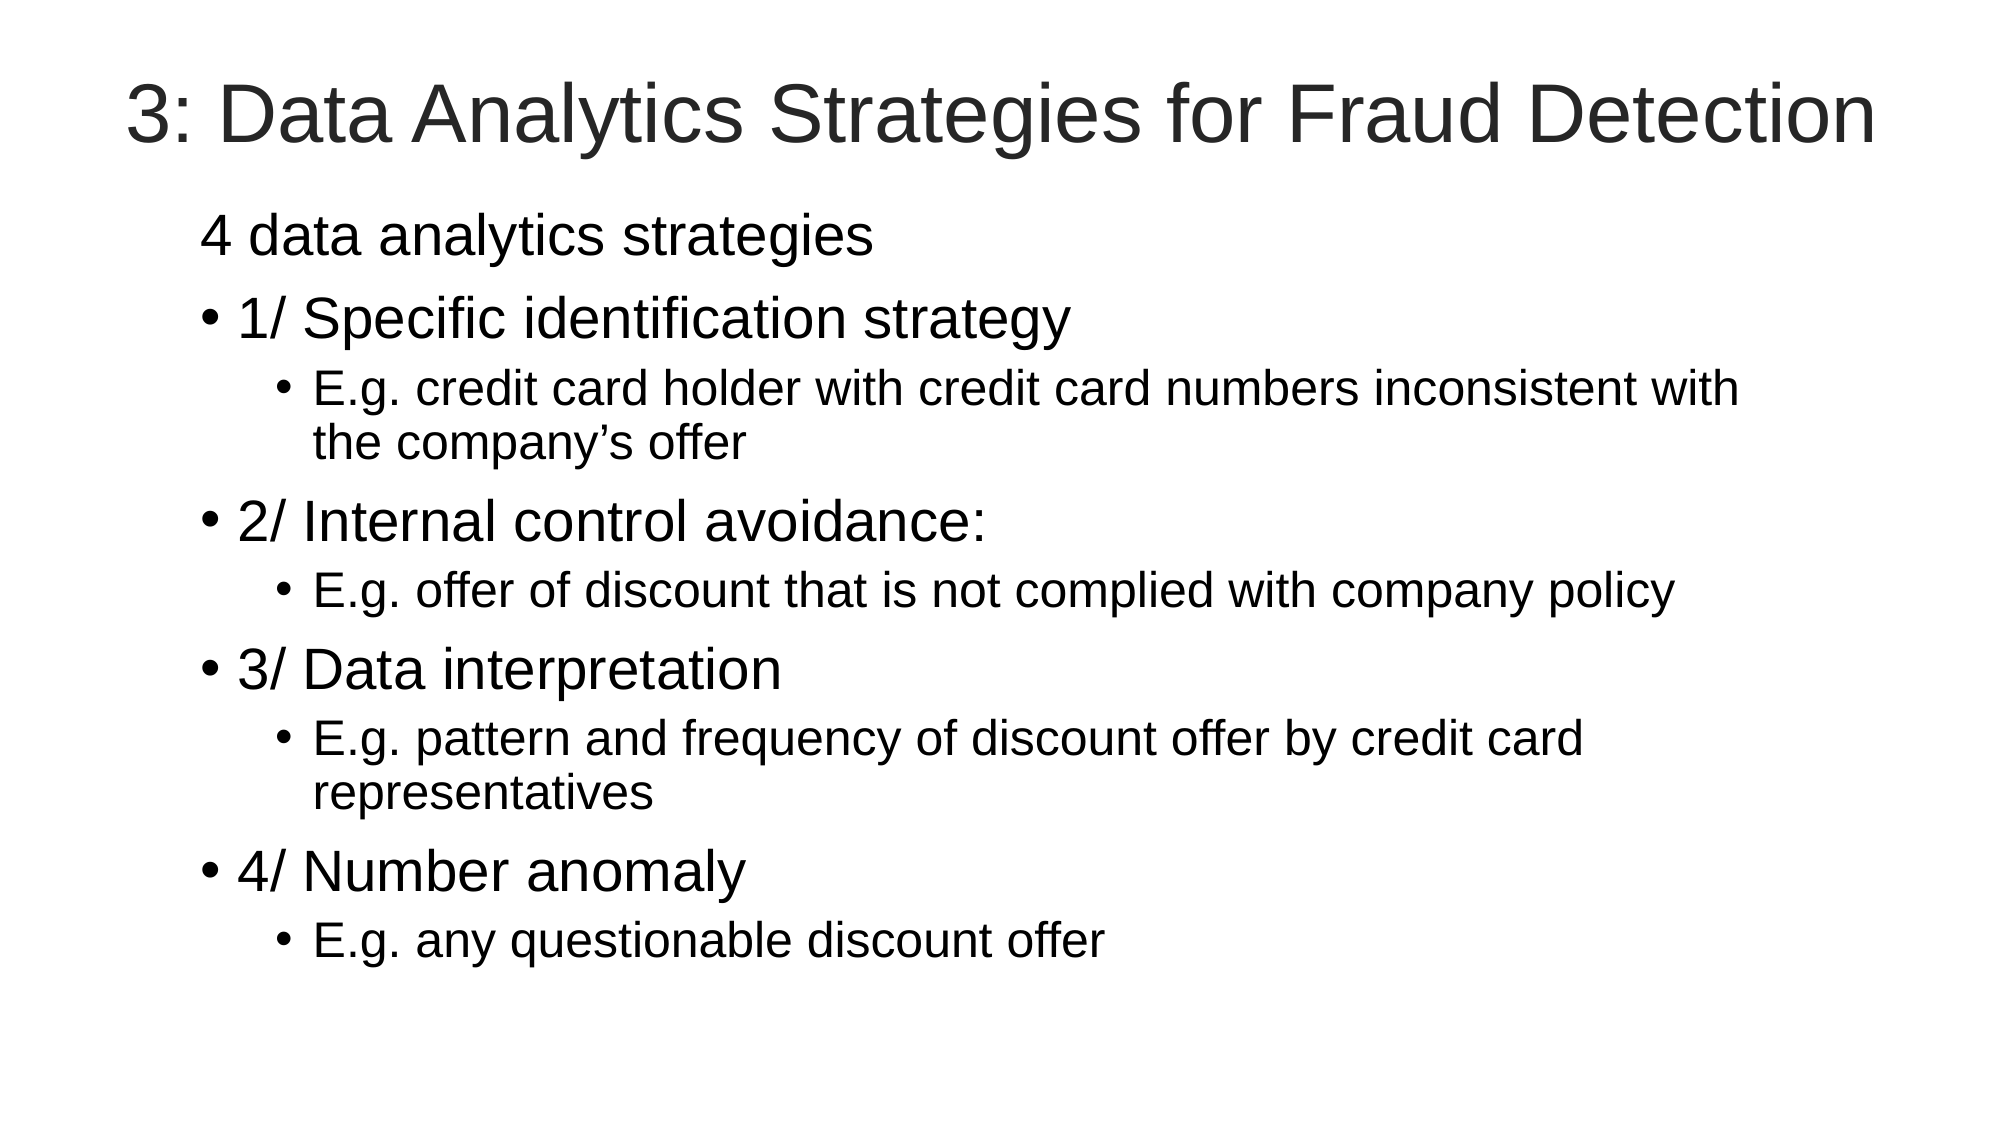

3: Data Analytics Strategies for Fraud Detection
4 data analytics strategies
1/ Specific identification strategy
E.g. credit card holder with credit card numbers inconsistent with the company’s offer
2/ Internal control avoidance:
E.g. offer of discount that is not complied with company policy
3/ Data interpretation
E.g. pattern and frequency of discount offer by credit card representatives
4/ Number anomaly
E.g. any questionable discount offer